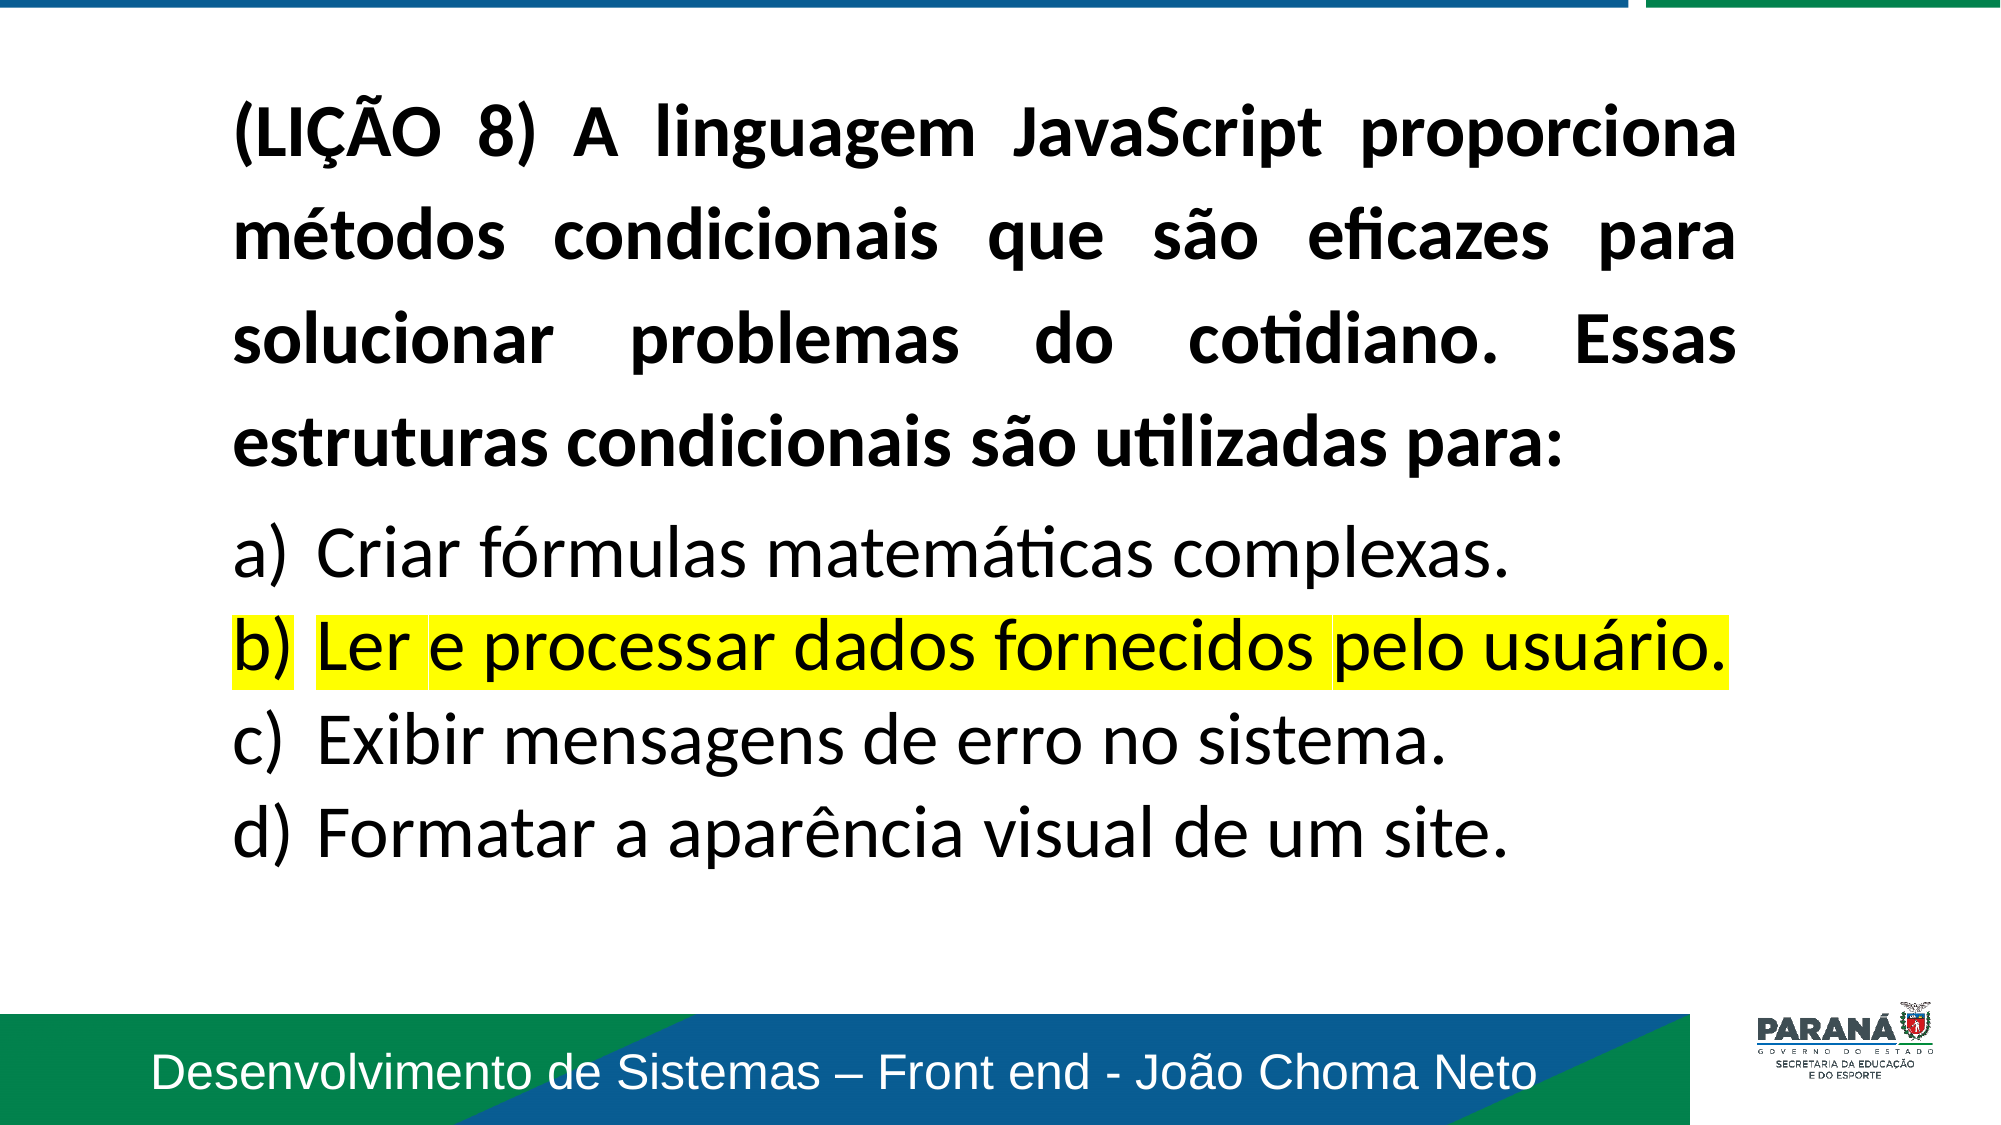

(LIÇÃO 8) A linguagem JavaScript proporciona métodos condicionais que são eficazes para solucionar problemas do cotidiano. Essas estruturas condicionais são utilizadas para:
Criar fórmulas matemáticas complexas.
Ler e processar dados fornecidos pelo usuário.
Exibir mensagens de erro no sistema.
Formatar a aparência visual de um site.